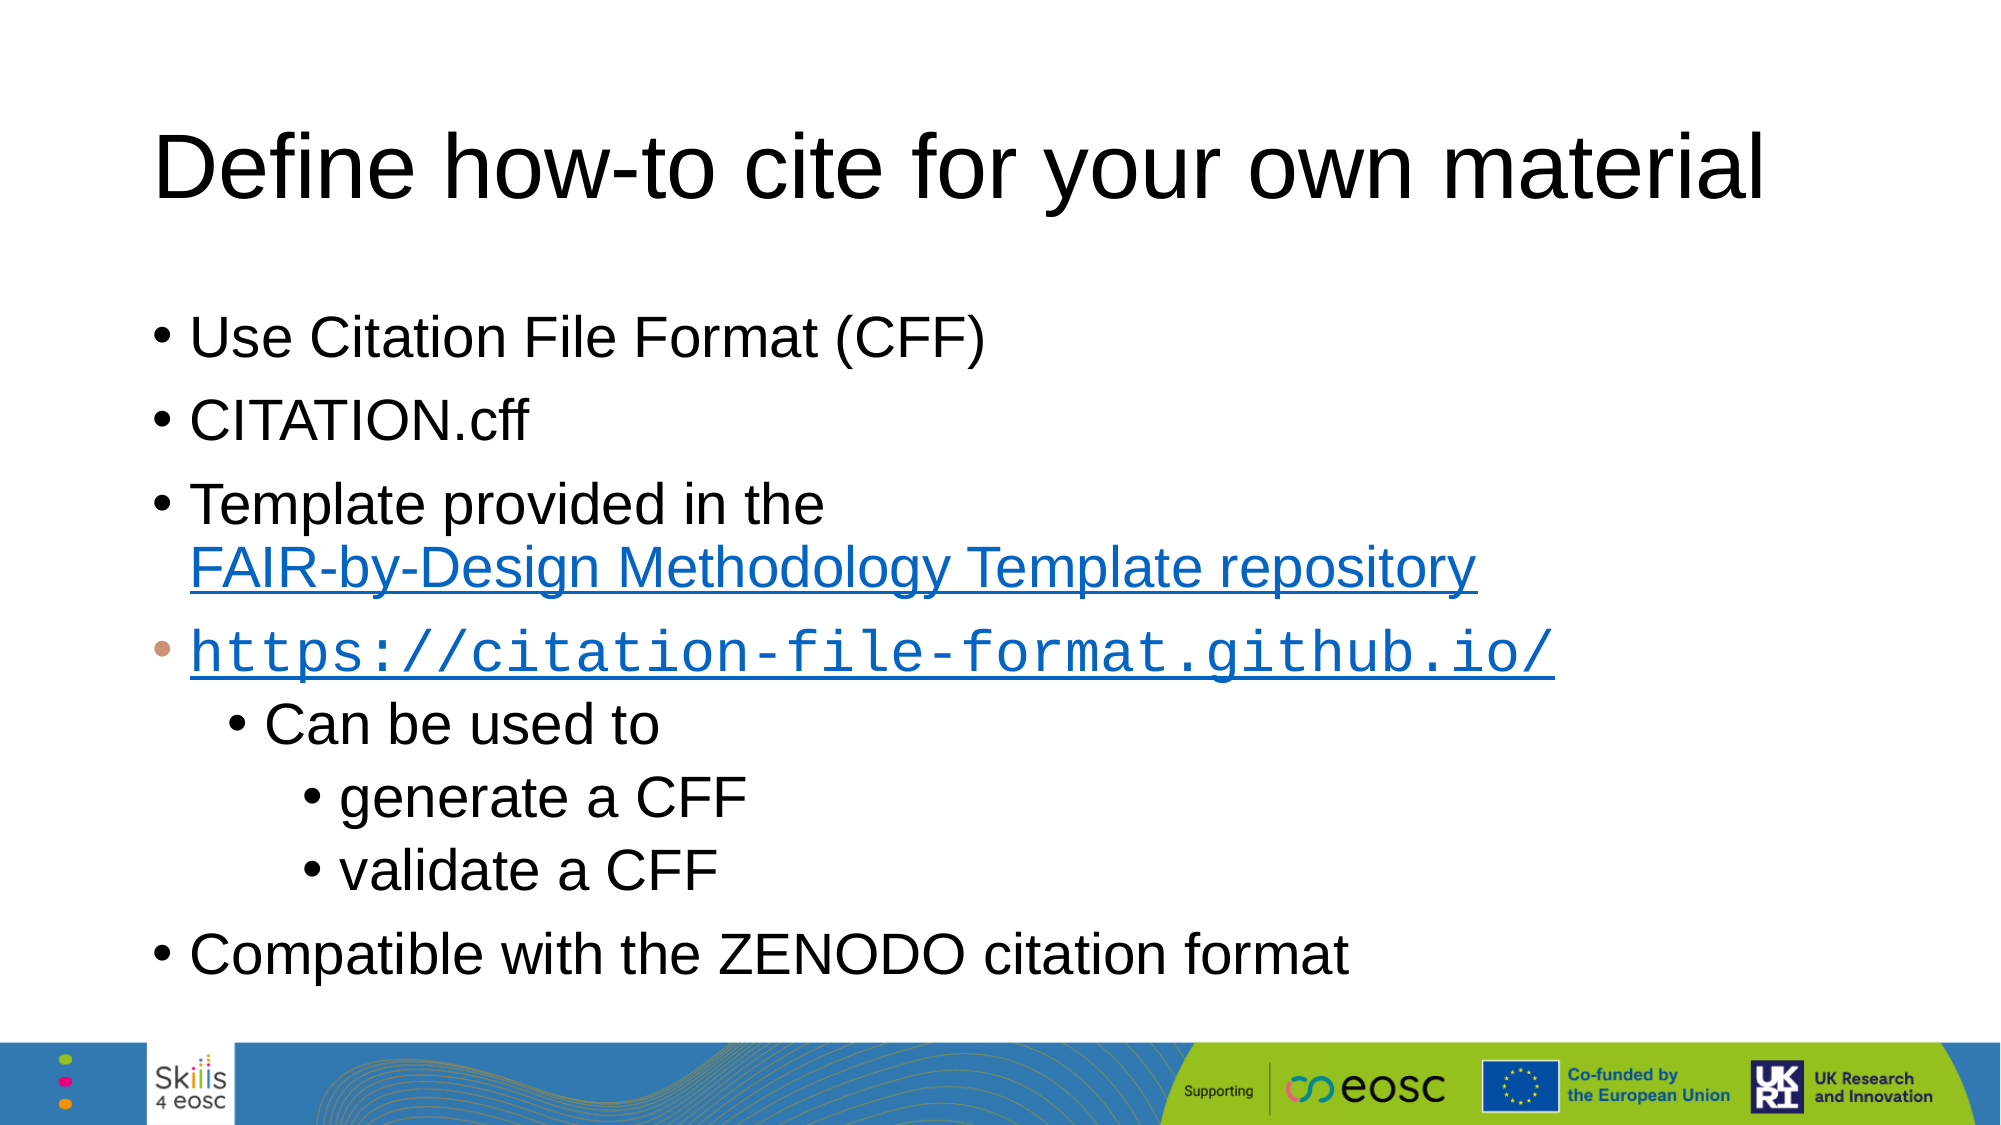

# Define how-to cite for your own material
Use Citation File Format (CFF)
CITATION.cff
Template provided in the FAIR-by-Design Methodology Template repository
https://citation-file-format.github.io/
Can be used to
generate a CFF
validate a CFF
Compatible with the ZENODO citation format